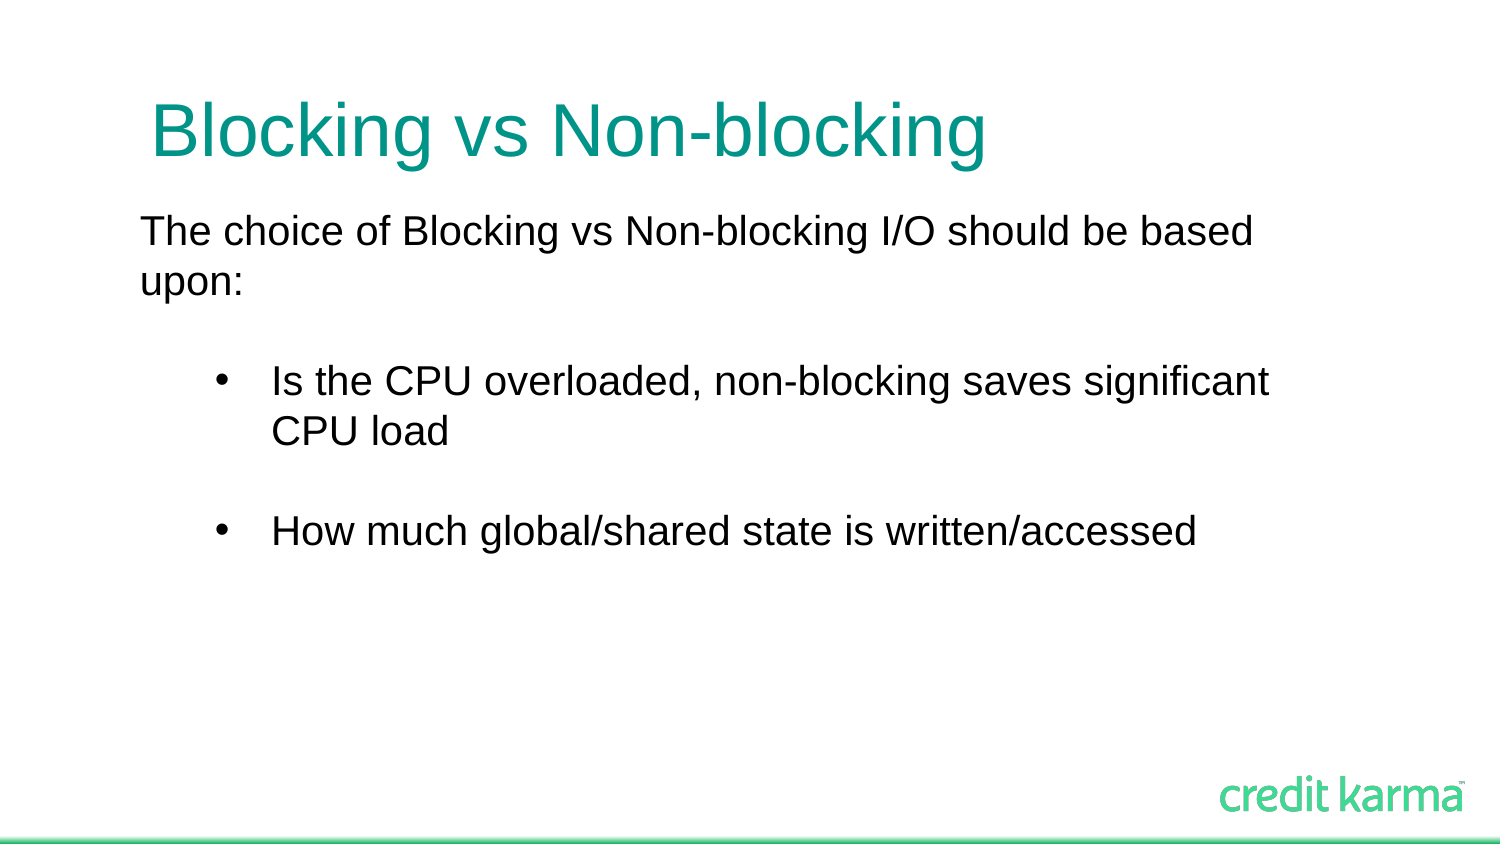

# Blocking vs Non-blocking
The choice of Blocking vs Non-blocking I/O should be based upon:

Is the CPU overloaded, non-blocking saves significant CPU load

How much global/shared state is written/accessed